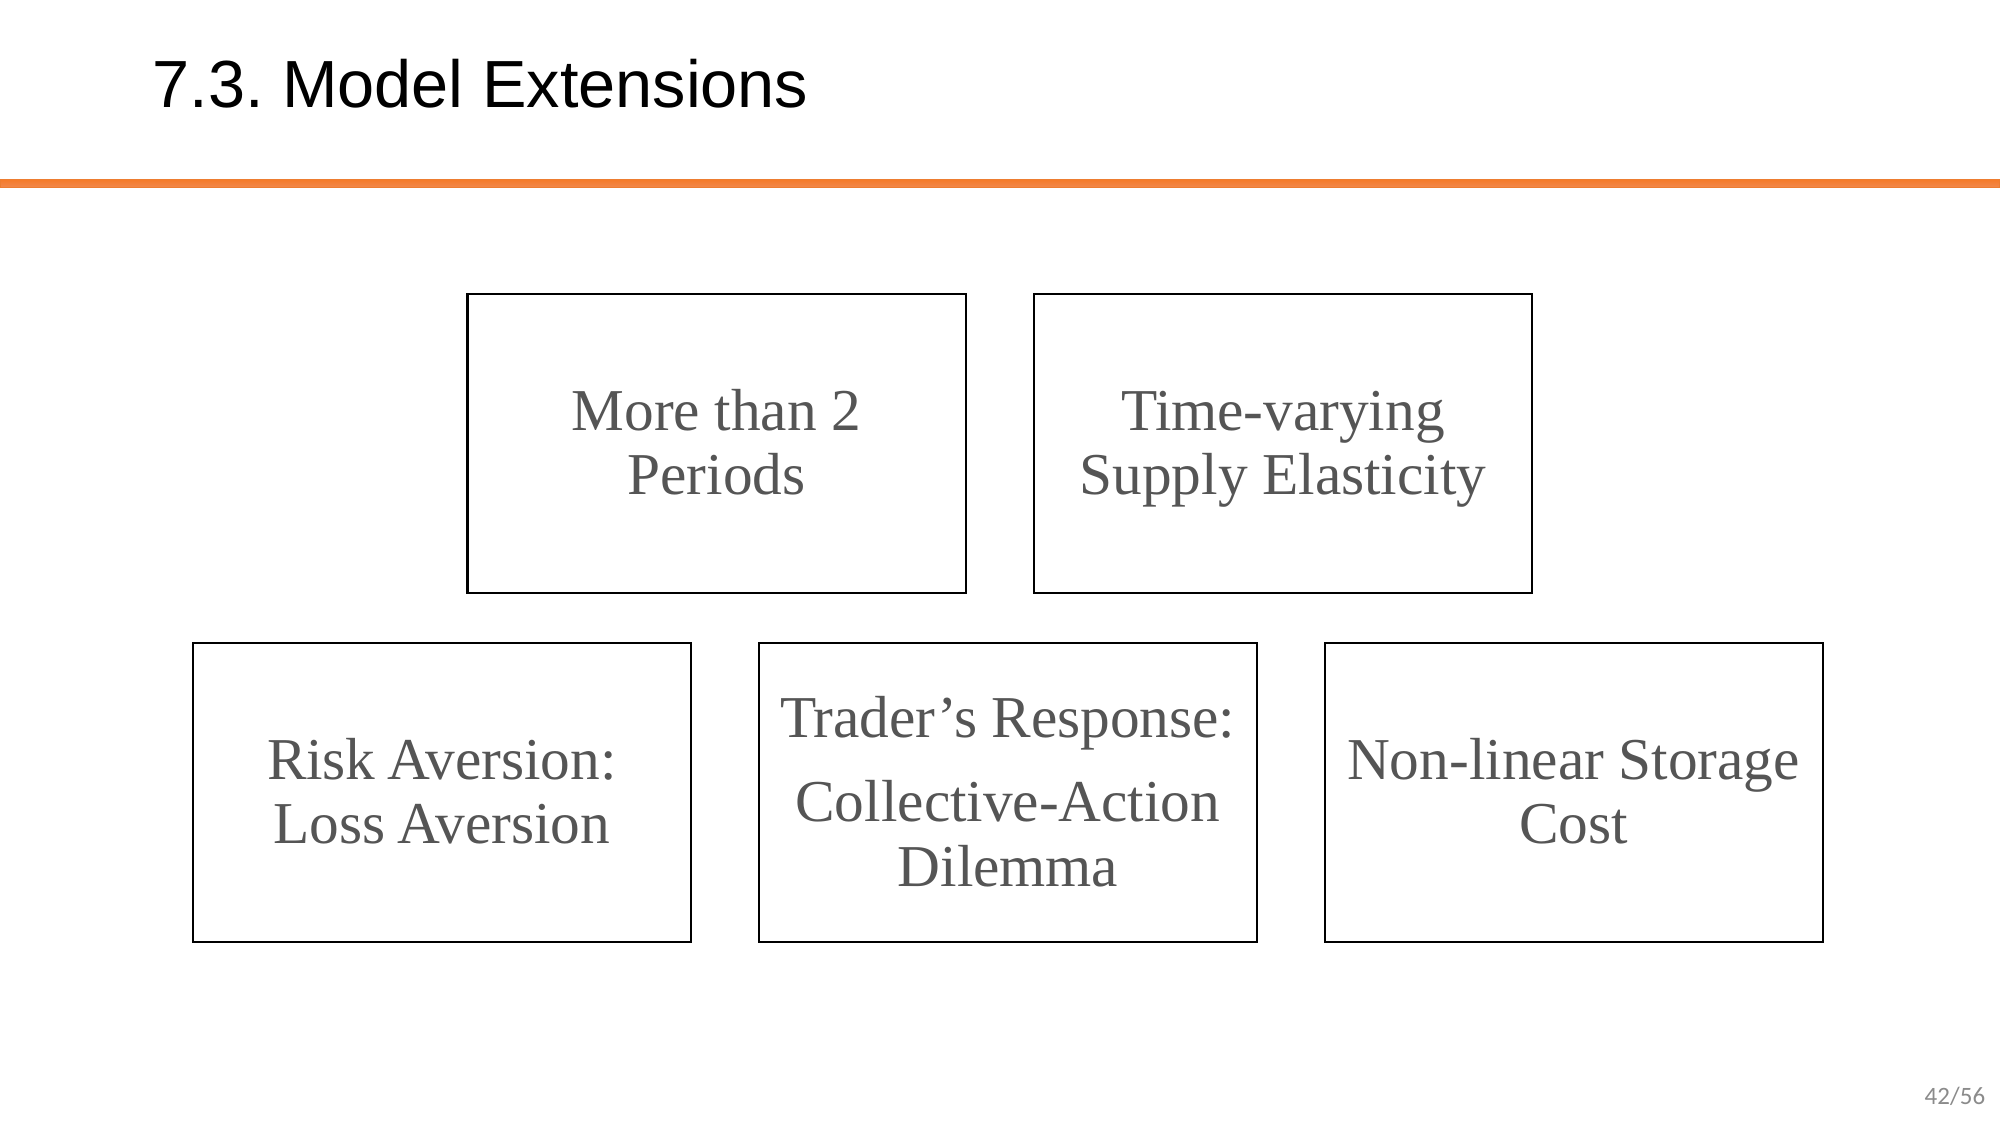

# 7.3. Model Extensions
More than 2 Periods
Time-varying Supply Elasticity
Risk Aversion: Loss Aversion
Trader’s Response:
Collective-Action Dilemma
Non-linear Storage Cost